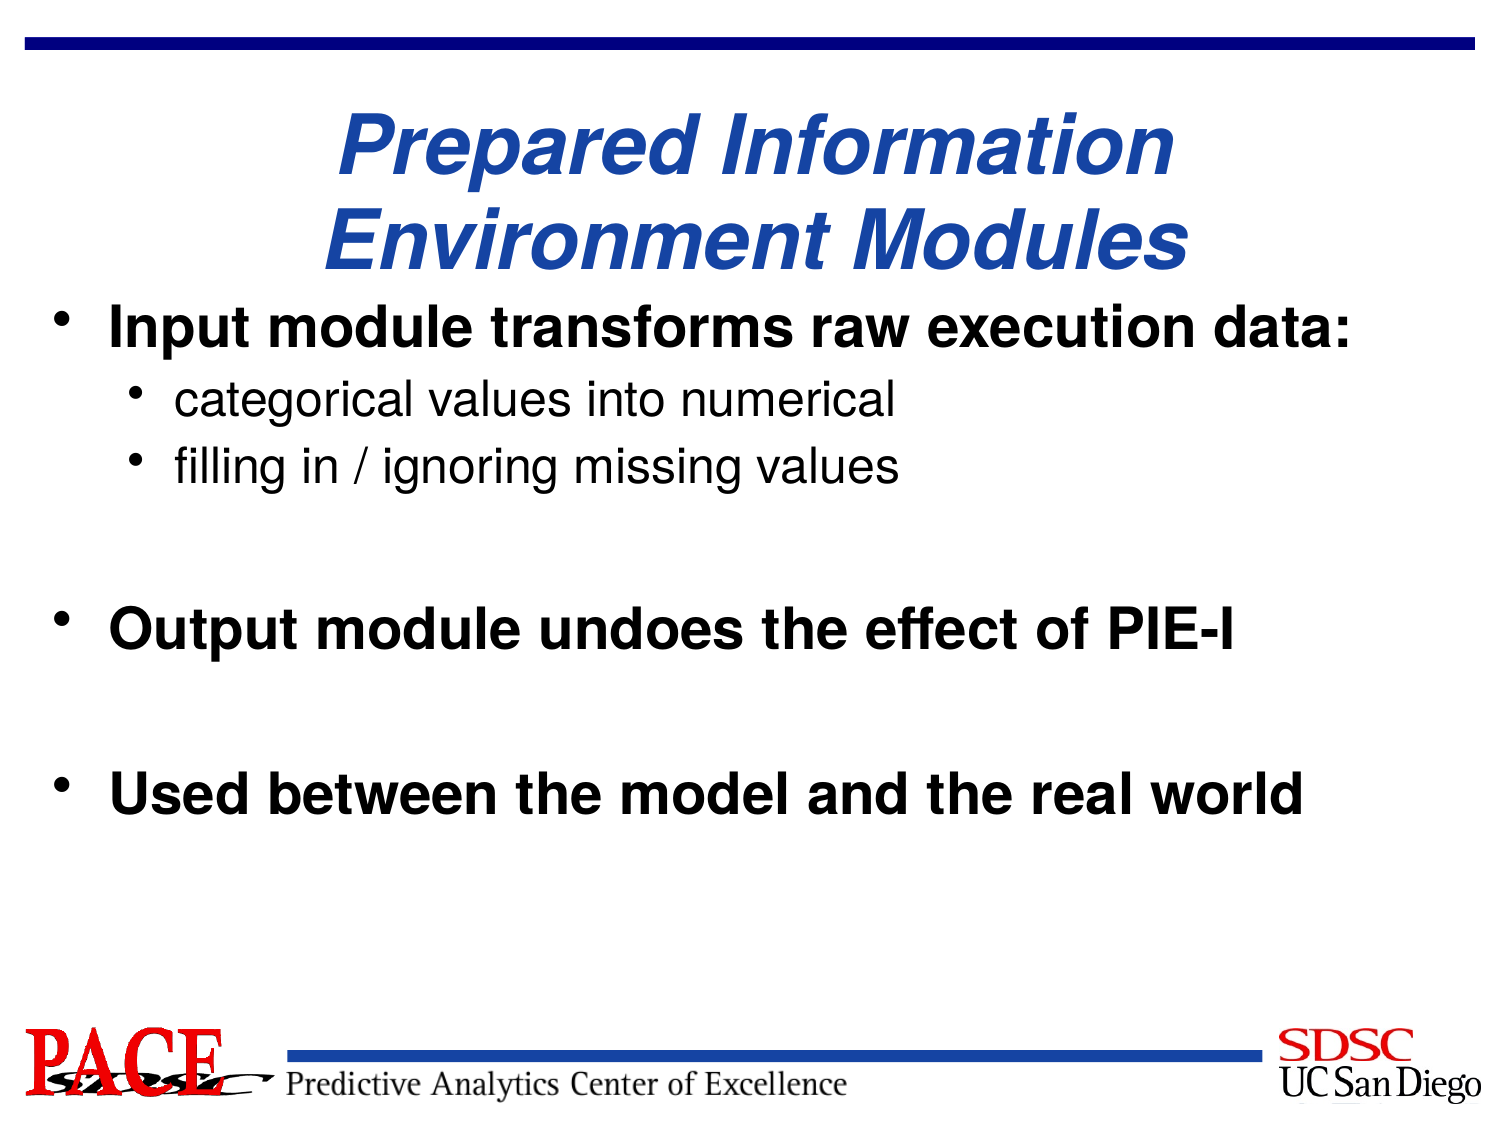

# Prepared Information Environment Modules
Input module transforms raw execution data:
categorical values into numerical
filling in / ignoring missing values
Output module undoes the effect of PIE-I
Used between the model and the real world